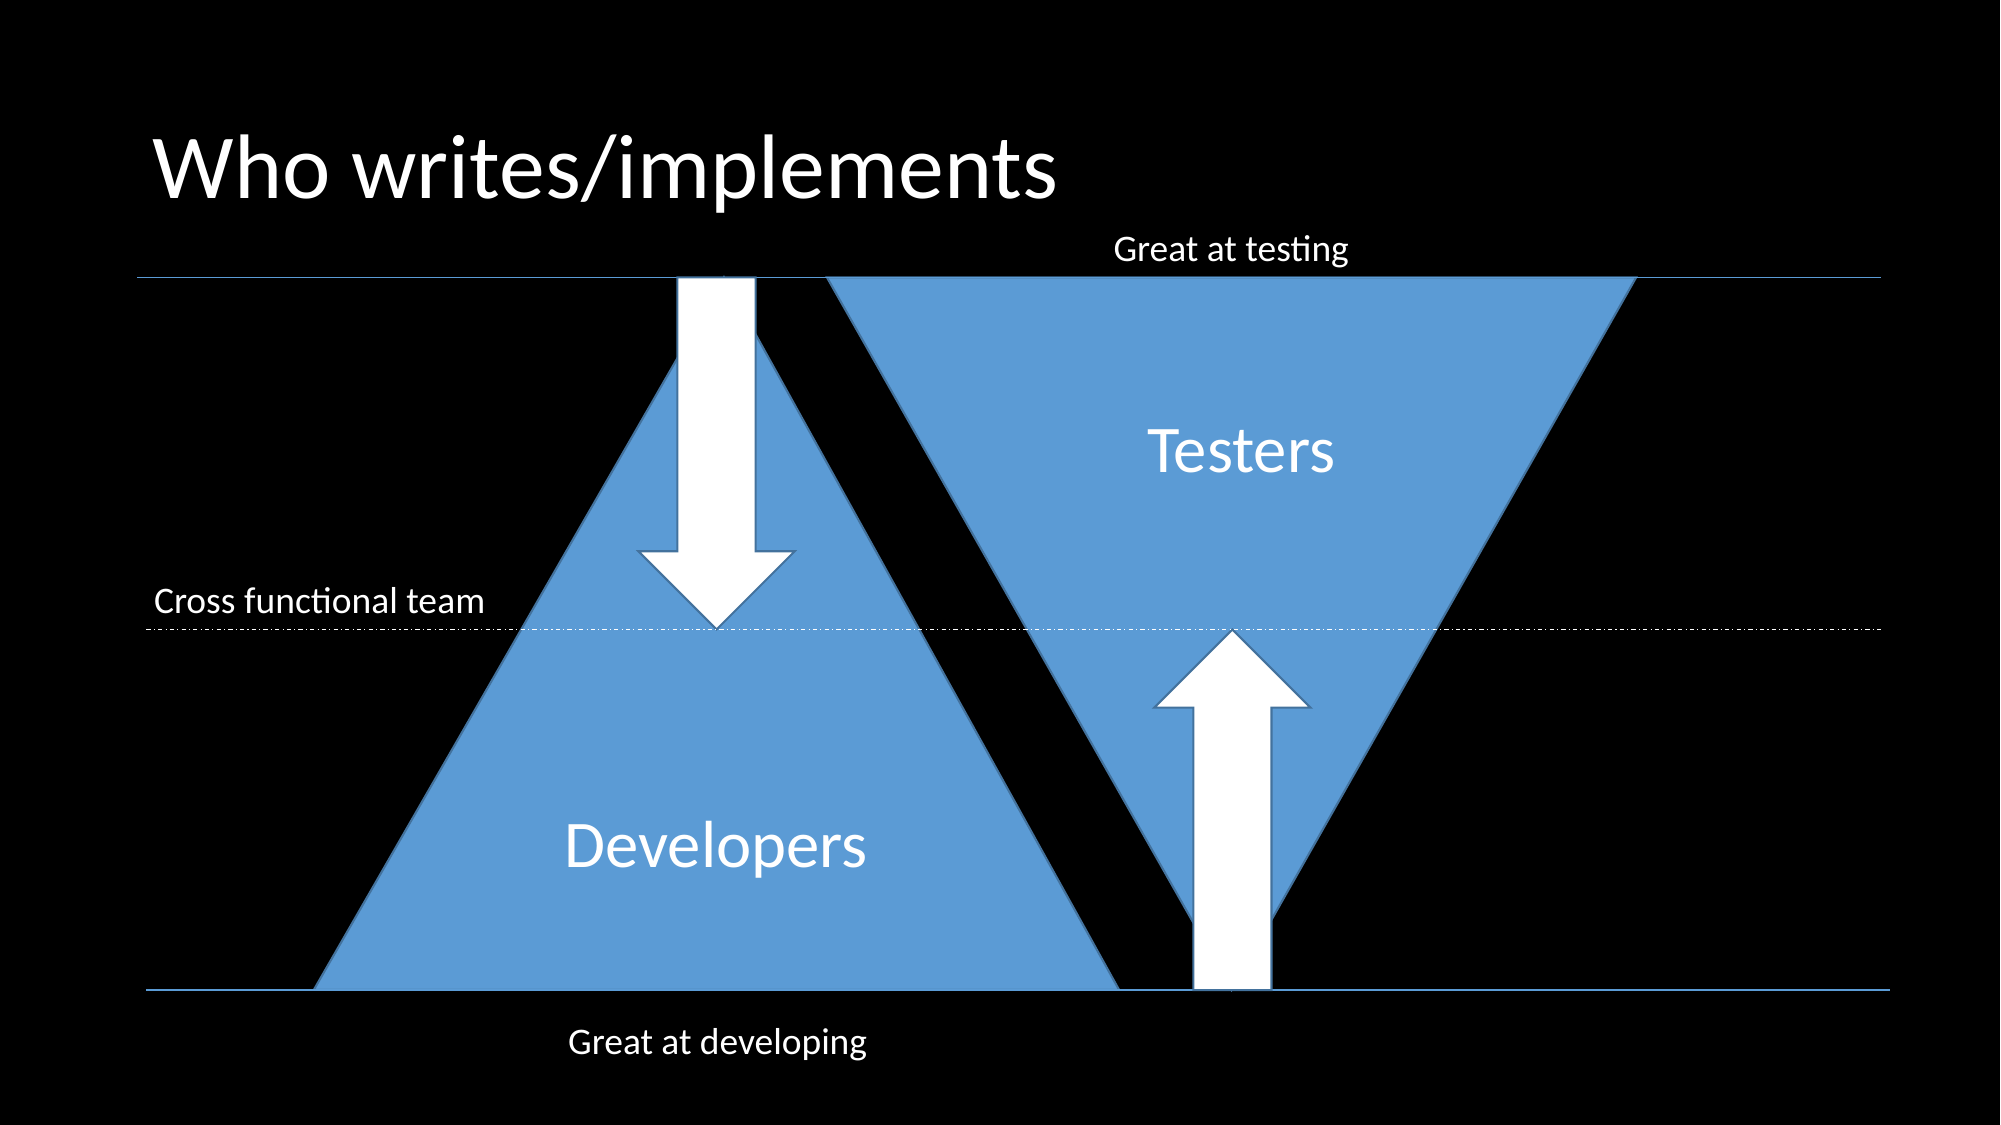

# Who writes/implements
Great at testing

Testers
Cross functional team

Developers
Great at developing